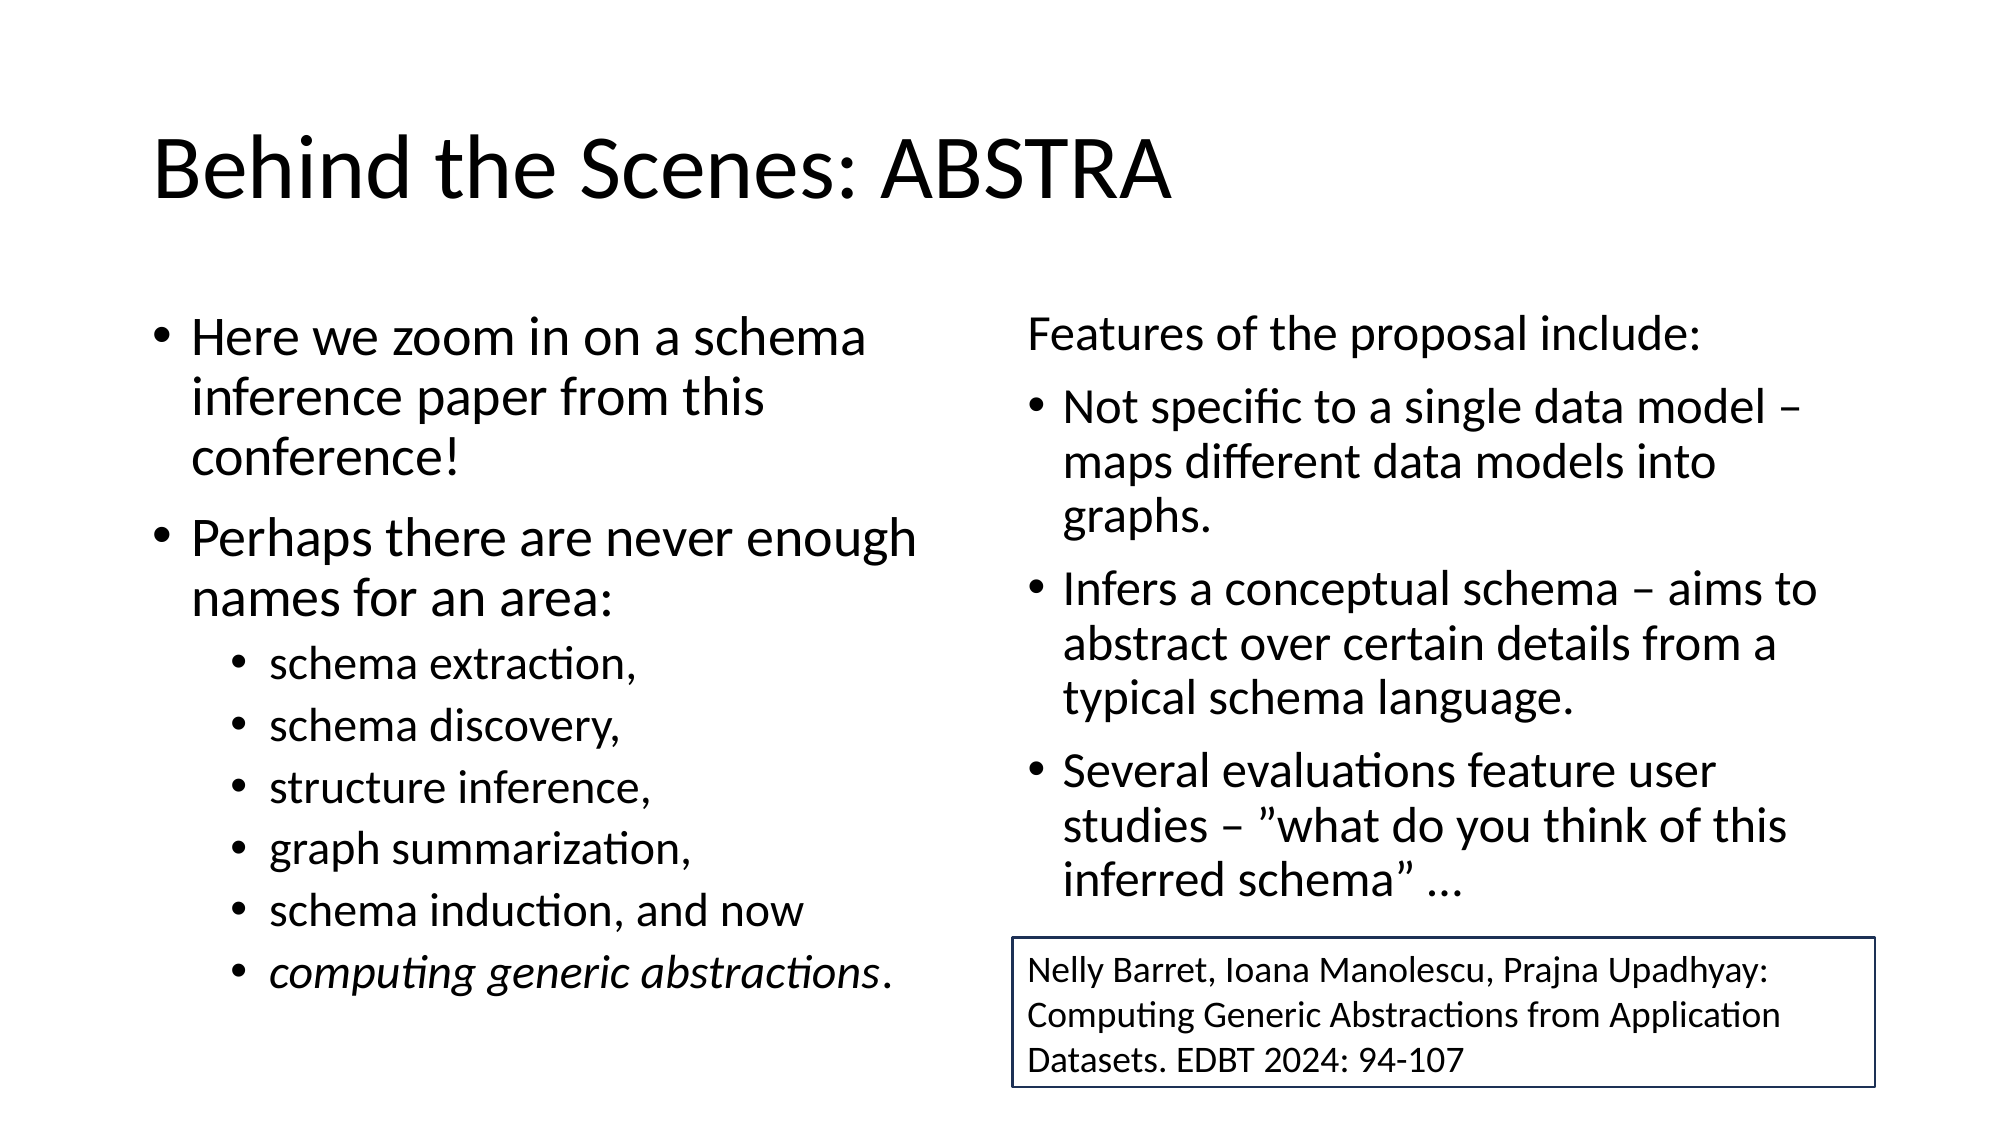

# Behind the Scenes: ABSTRA
Here we zoom in on a schema inference paper from this conference!
Perhaps there are never enough names for an area:
schema extraction,
schema discovery,
structure inference,
graph summarization,
schema induction, and now
computing generic abstractions.
Features of the proposal include:
Not specific to a single data model – maps different data models into graphs.
Infers a conceptual schema – aims to abstract over certain details from a typical schema language.
Several evaluations feature user studies – ”what do you think of this inferred schema” …
Nelly Barret, Ioana Manolescu, Prajna Upadhyay: Computing Generic Abstractions from Application Datasets. EDBT 2024: 94-107